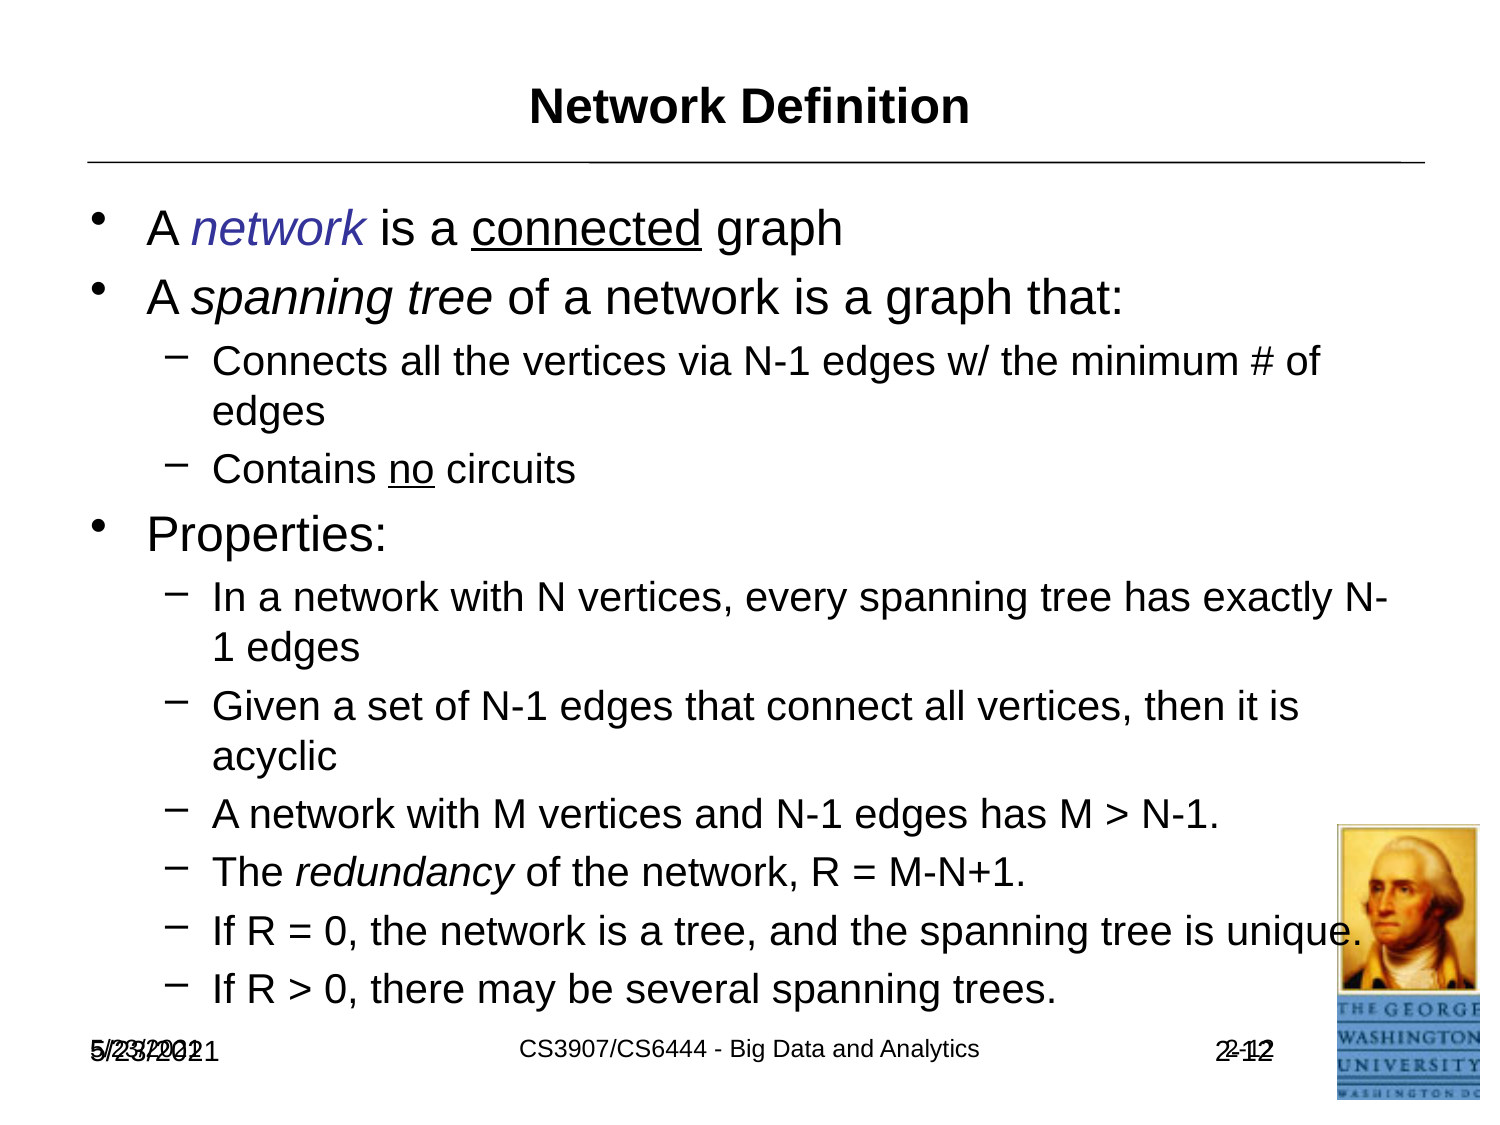

# Network Definition
A network is a connected graph
A spanning tree of a network is a graph that:
Connects all the vertices via N-1 edges w/ the minimum # of edges
Contains no circuits
Properties:
In a network with N vertices, every spanning tree has exactly N-1 edges
Given a set of N-1 edges that connect all vertices, then it is acyclic
A network with M vertices and N-1 edges has M > N-1.
The redundancy of the network, R = M-N+1.
If R = 0, the network is a tree, and the spanning tree is unique.
If R > 0, there may be several spanning trees.

5/23/2021
5/23/2021
CS3907/CS6444 - Big Data and Analytics
2-12
2-12